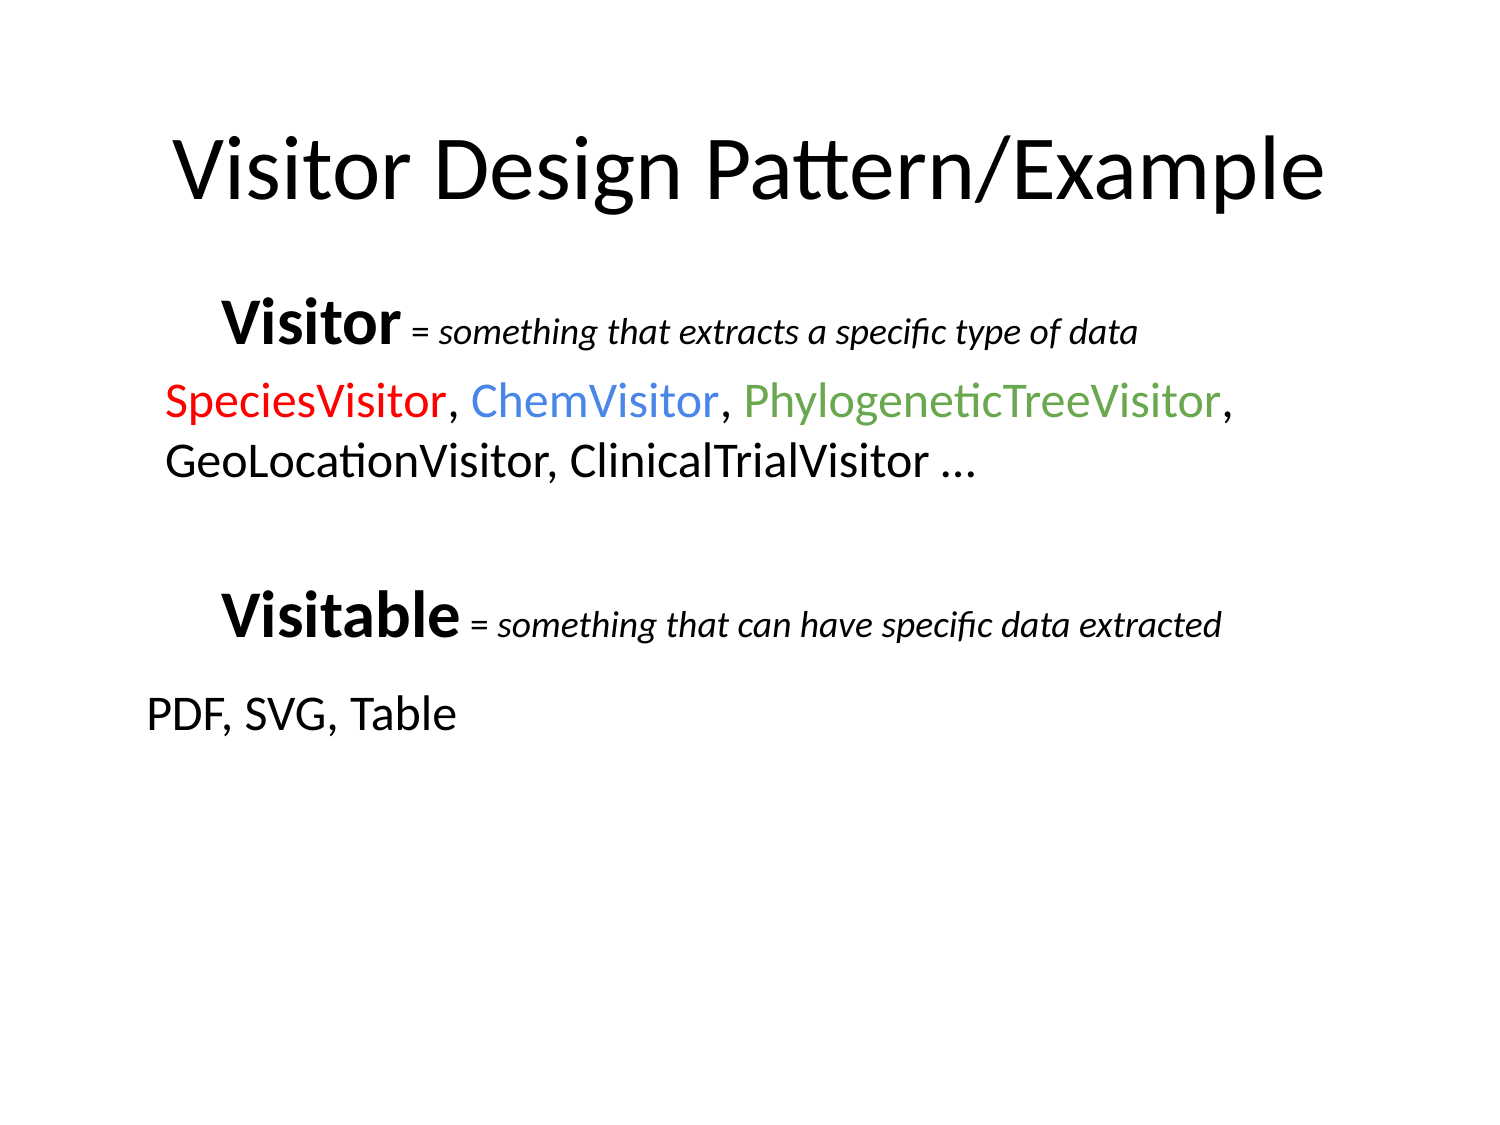

# Visitor Design Pattern/Example
Visitor = something that extracts a specific type of data
SpeciesVisitor, ChemVisitor, PhylogeneticTreeVisitor, GeoLocationVisitor, ClinicalTrialVisitor …

Visitable = something that can have specific data extracted
	PDF, SVG, Table